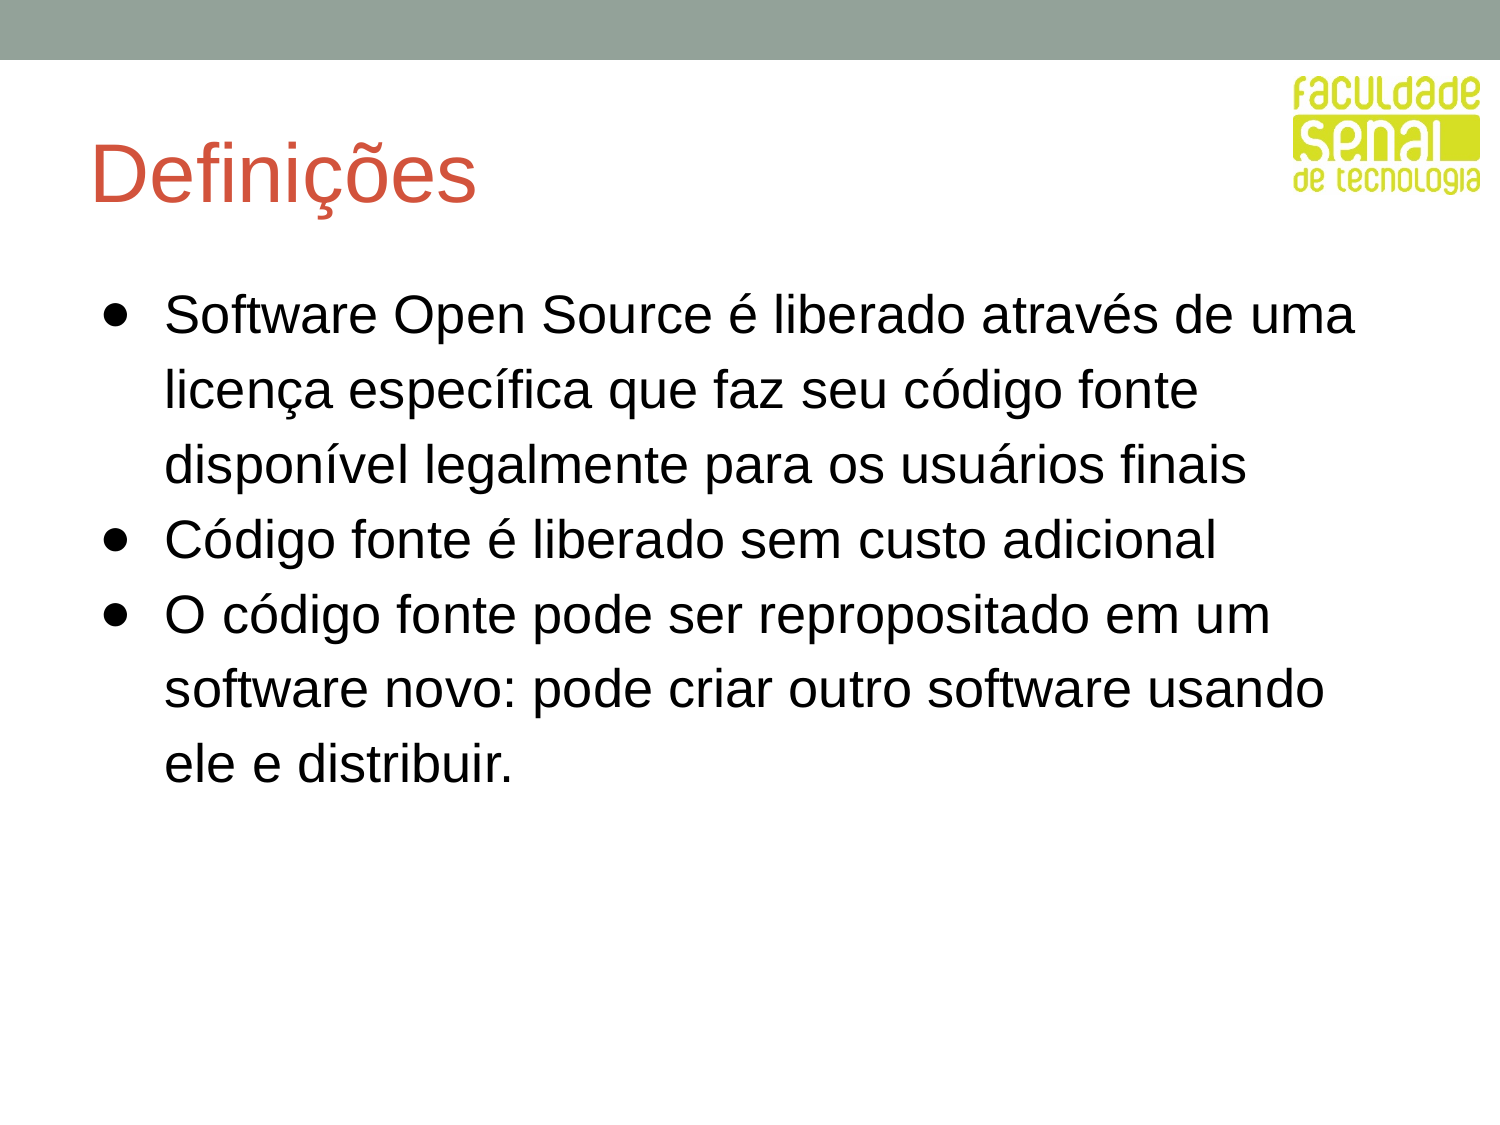

Definições
Software Open Source é liberado através de uma licença específica que faz seu código fonte disponível legalmente para os usuários finais
Código fonte é liberado sem custo adicional
O código fonte pode ser repropositado em um software novo: pode criar outro software usando ele e distribuir.